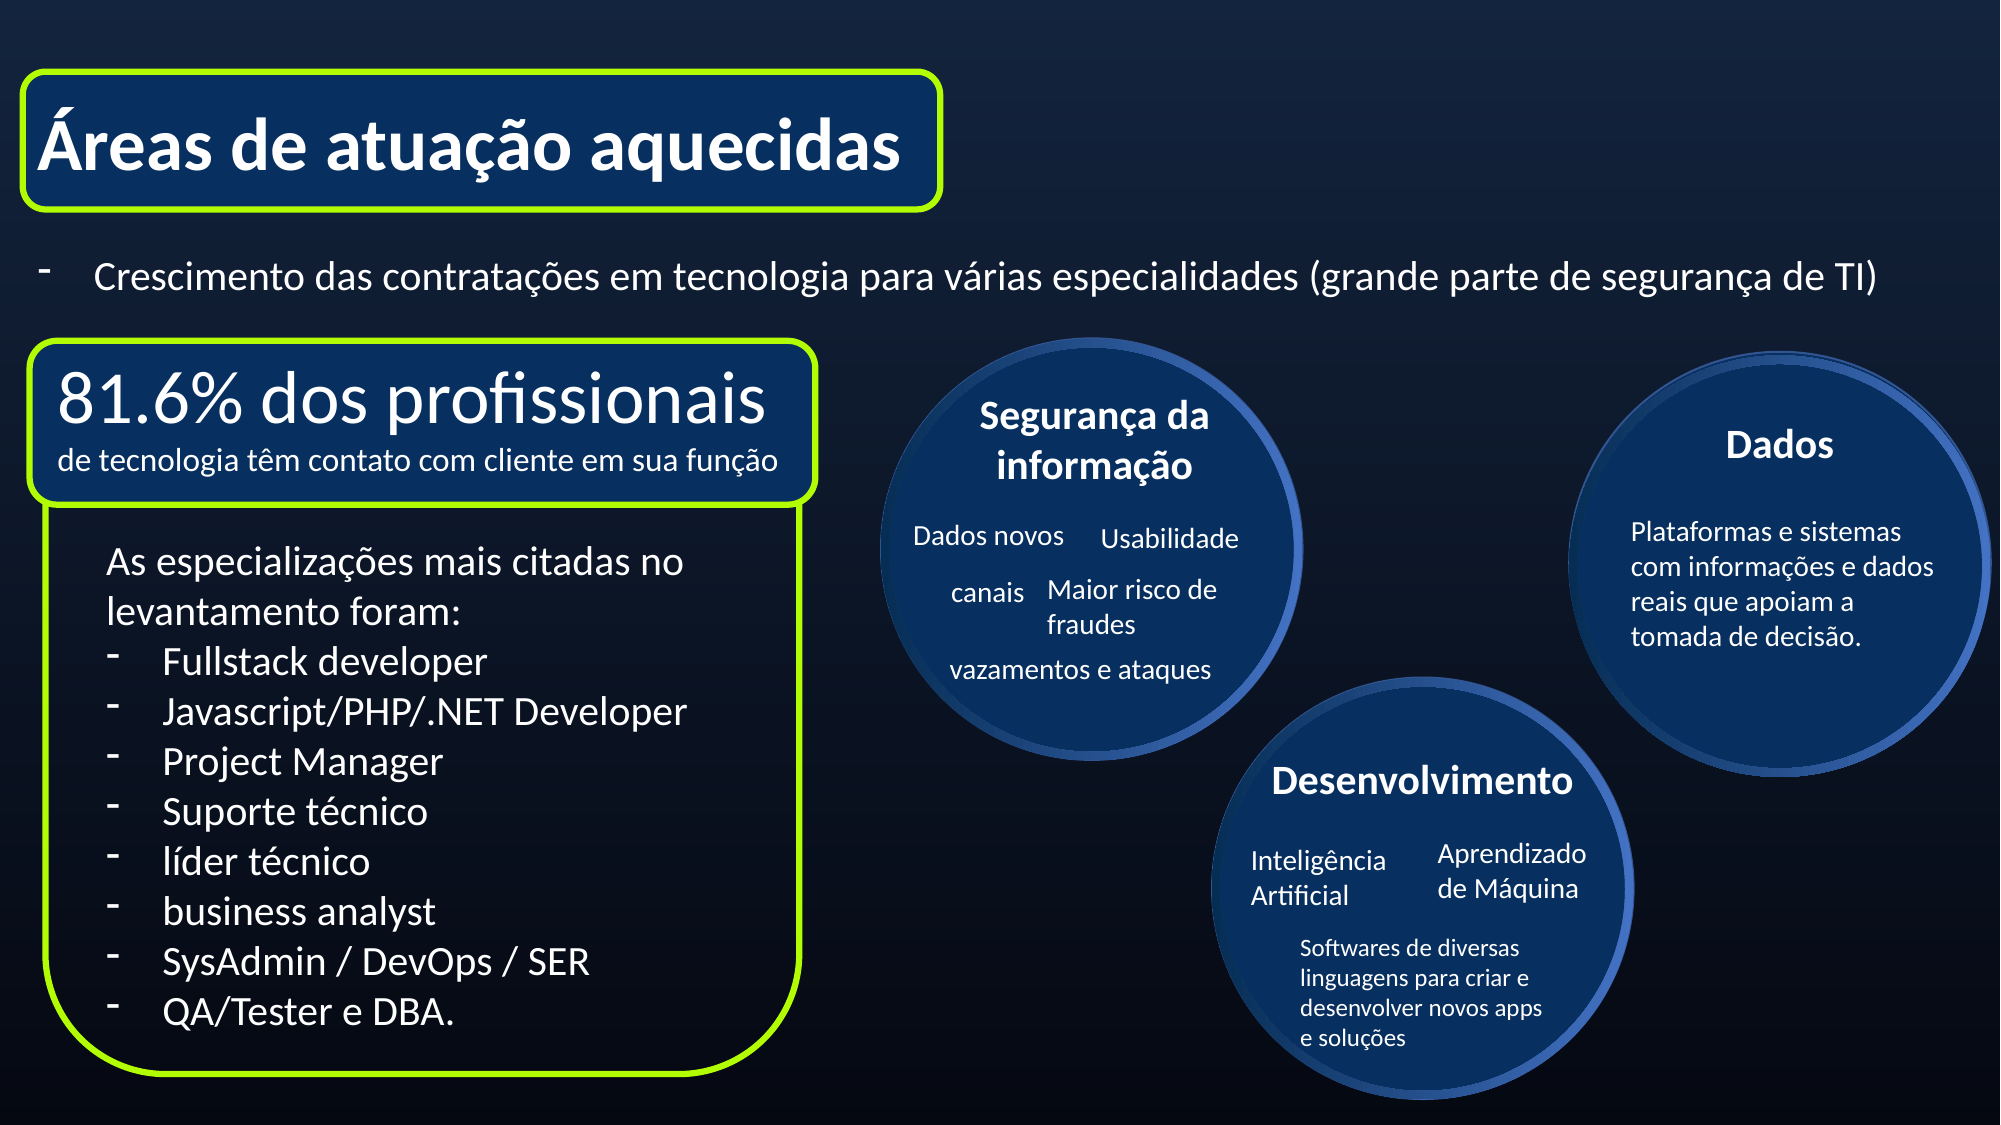

Áreas de atuação aquecidas
Crescimento das contratações em tecnologia para várias especialidades (grande parte de segurança de TI)

81.6% dos profissionais
de tecnologia têm contato com cliente em sua função

Segurança da informação
Dados
Plataformas e sistemas com informações e dados reais que apoiam a tomada de decisão.
Dados novos
Usabilidade
As especializações mais citadas no levantamento foram:
Fullstack developer
Javascript/PHP/.NET Developer
Project Manager
Suporte técnico
líder técnico
business analyst
SysAdmin / DevOps / SER
QA/Tester e DBA.

Maior risco de fraudes
canais
vazamentos e ataques

Desenvolvimento
Aprendizado de Máquina
Inteligência Artificial
Softwares de diversas linguagens para criar e desenvolver novos apps e soluções